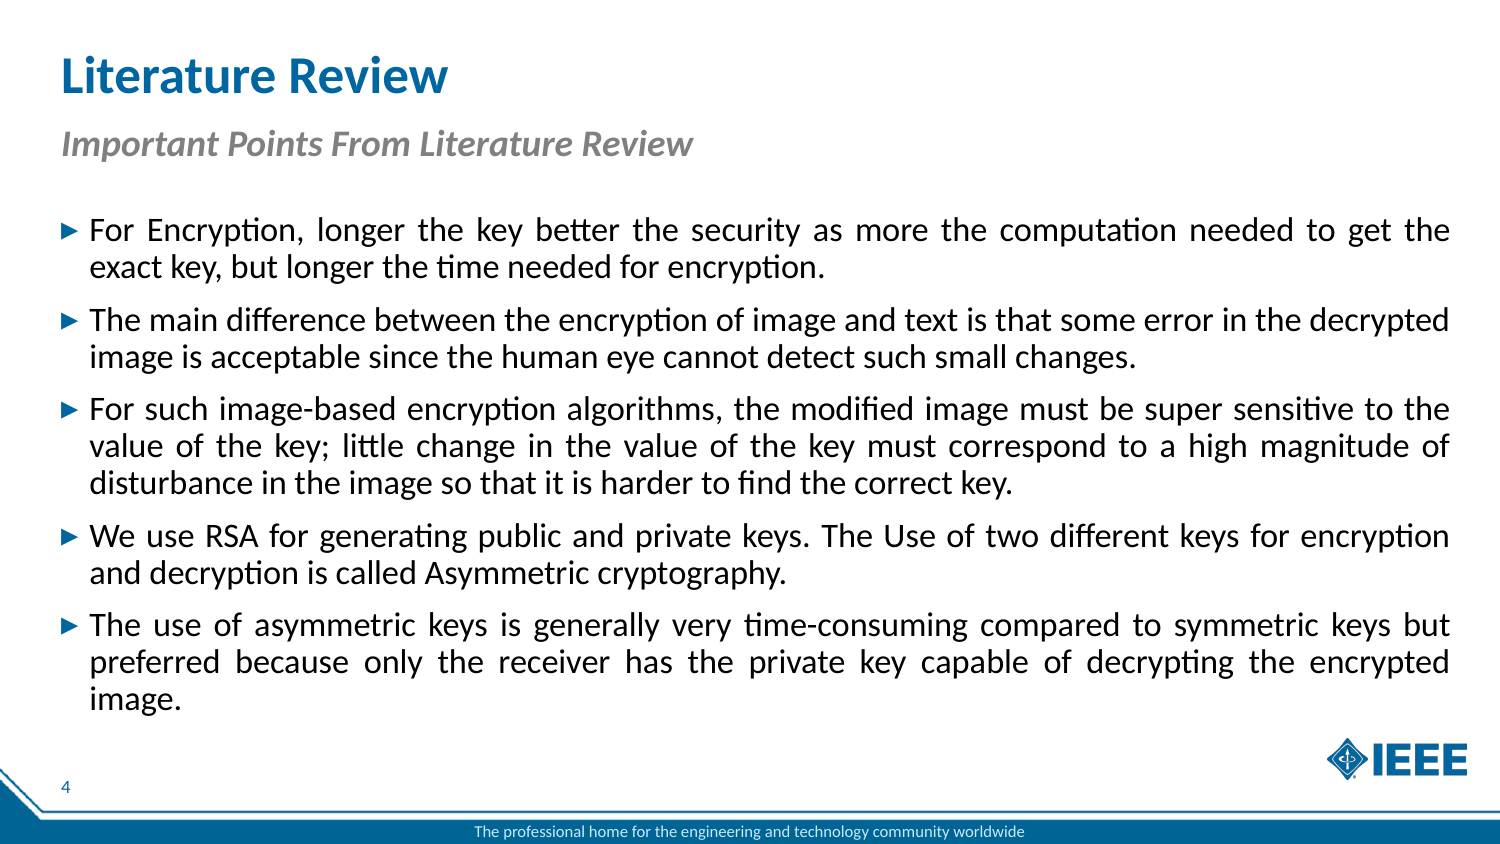

# Literature Review
Important Points From Literature Review
For Encryption, longer the key better the security as more the computation needed to get the exact key, but longer the time needed for encryption.
The main difference between the encryption of image and text is that some error in the decrypted image is acceptable since the human eye cannot detect such small changes.
For such image-based encryption algorithms, the modified image must be super sensitive to the value of the key; little change in the value of the key must correspond to a high magnitude of disturbance in the image so that it is harder to find the correct key.
We use RSA for generating public and private keys. The Use of two different keys for encryption and decryption is called Asymmetric cryptography.
The use of asymmetric keys is generally very time-consuming compared to symmetric keys but preferred because only the receiver has the private key capable of decrypting the encrypted image.
4